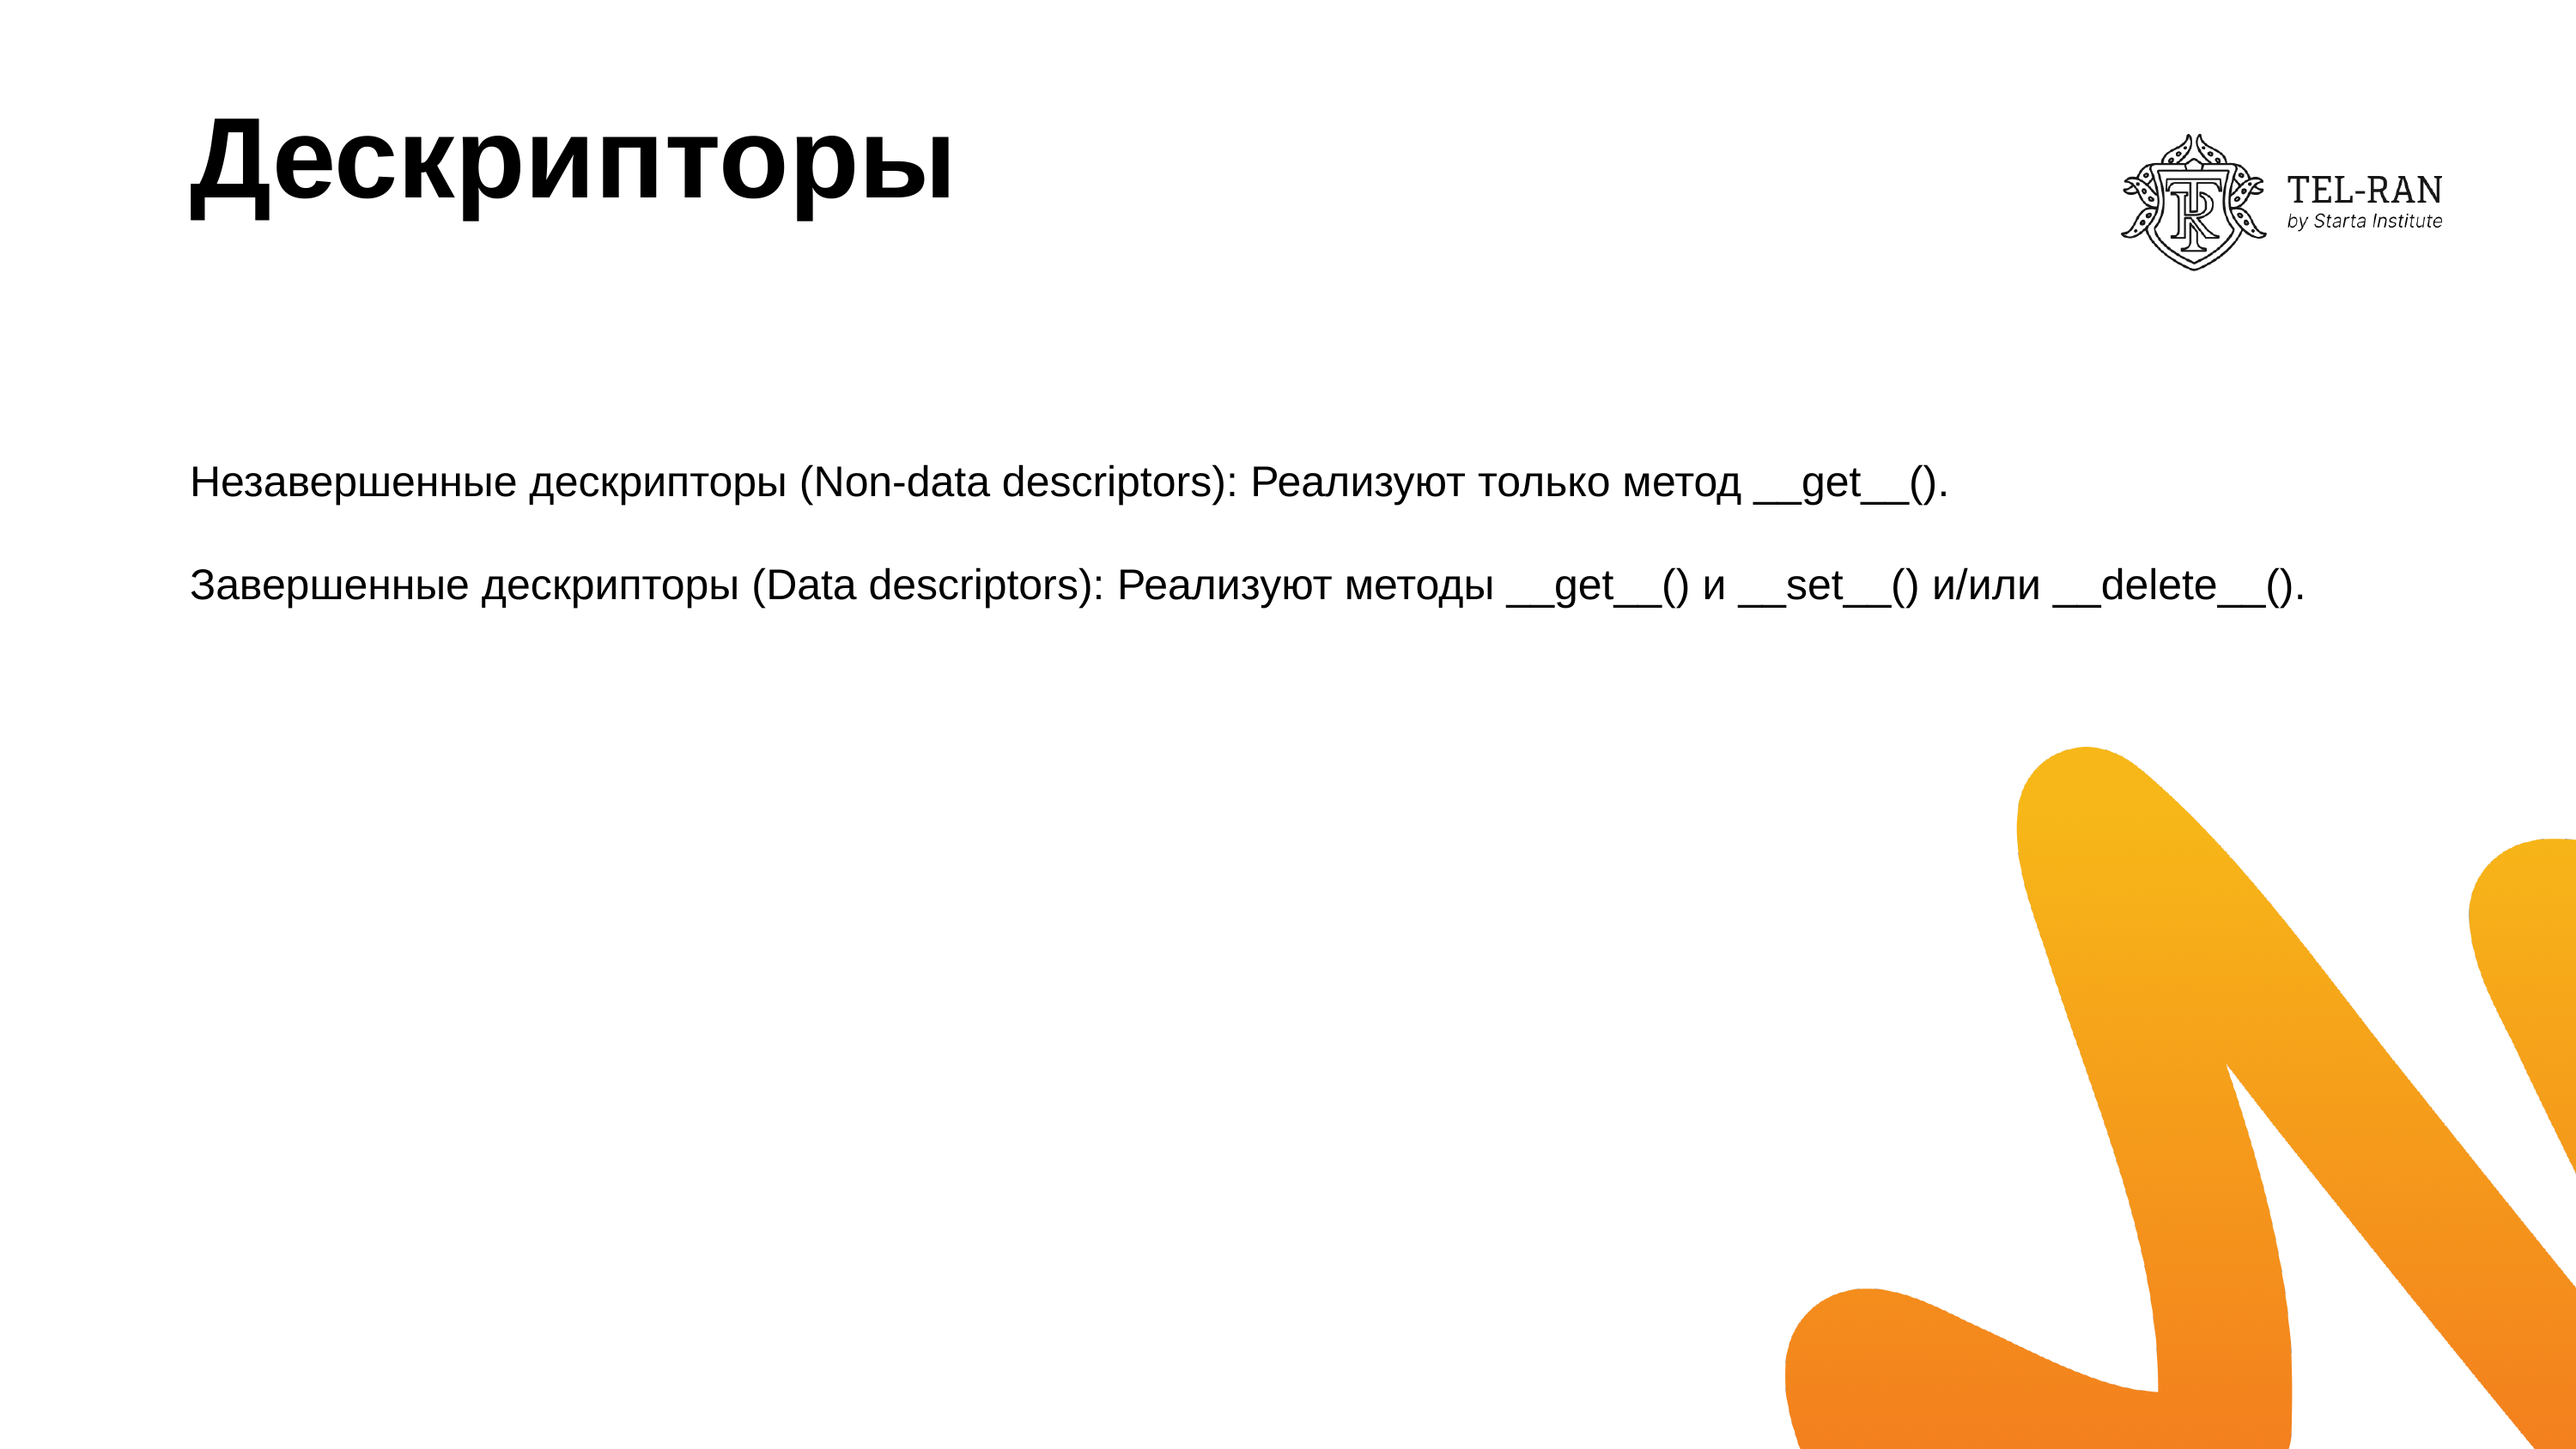

# Дескрипторы
Незавершенные дескрипторы (Non-data descriptors): Реализуют только метод __get__().

Завершенные дескрипторы (Data descriptors): Реализуют методы __get__() и __set__() и/или __delete__().